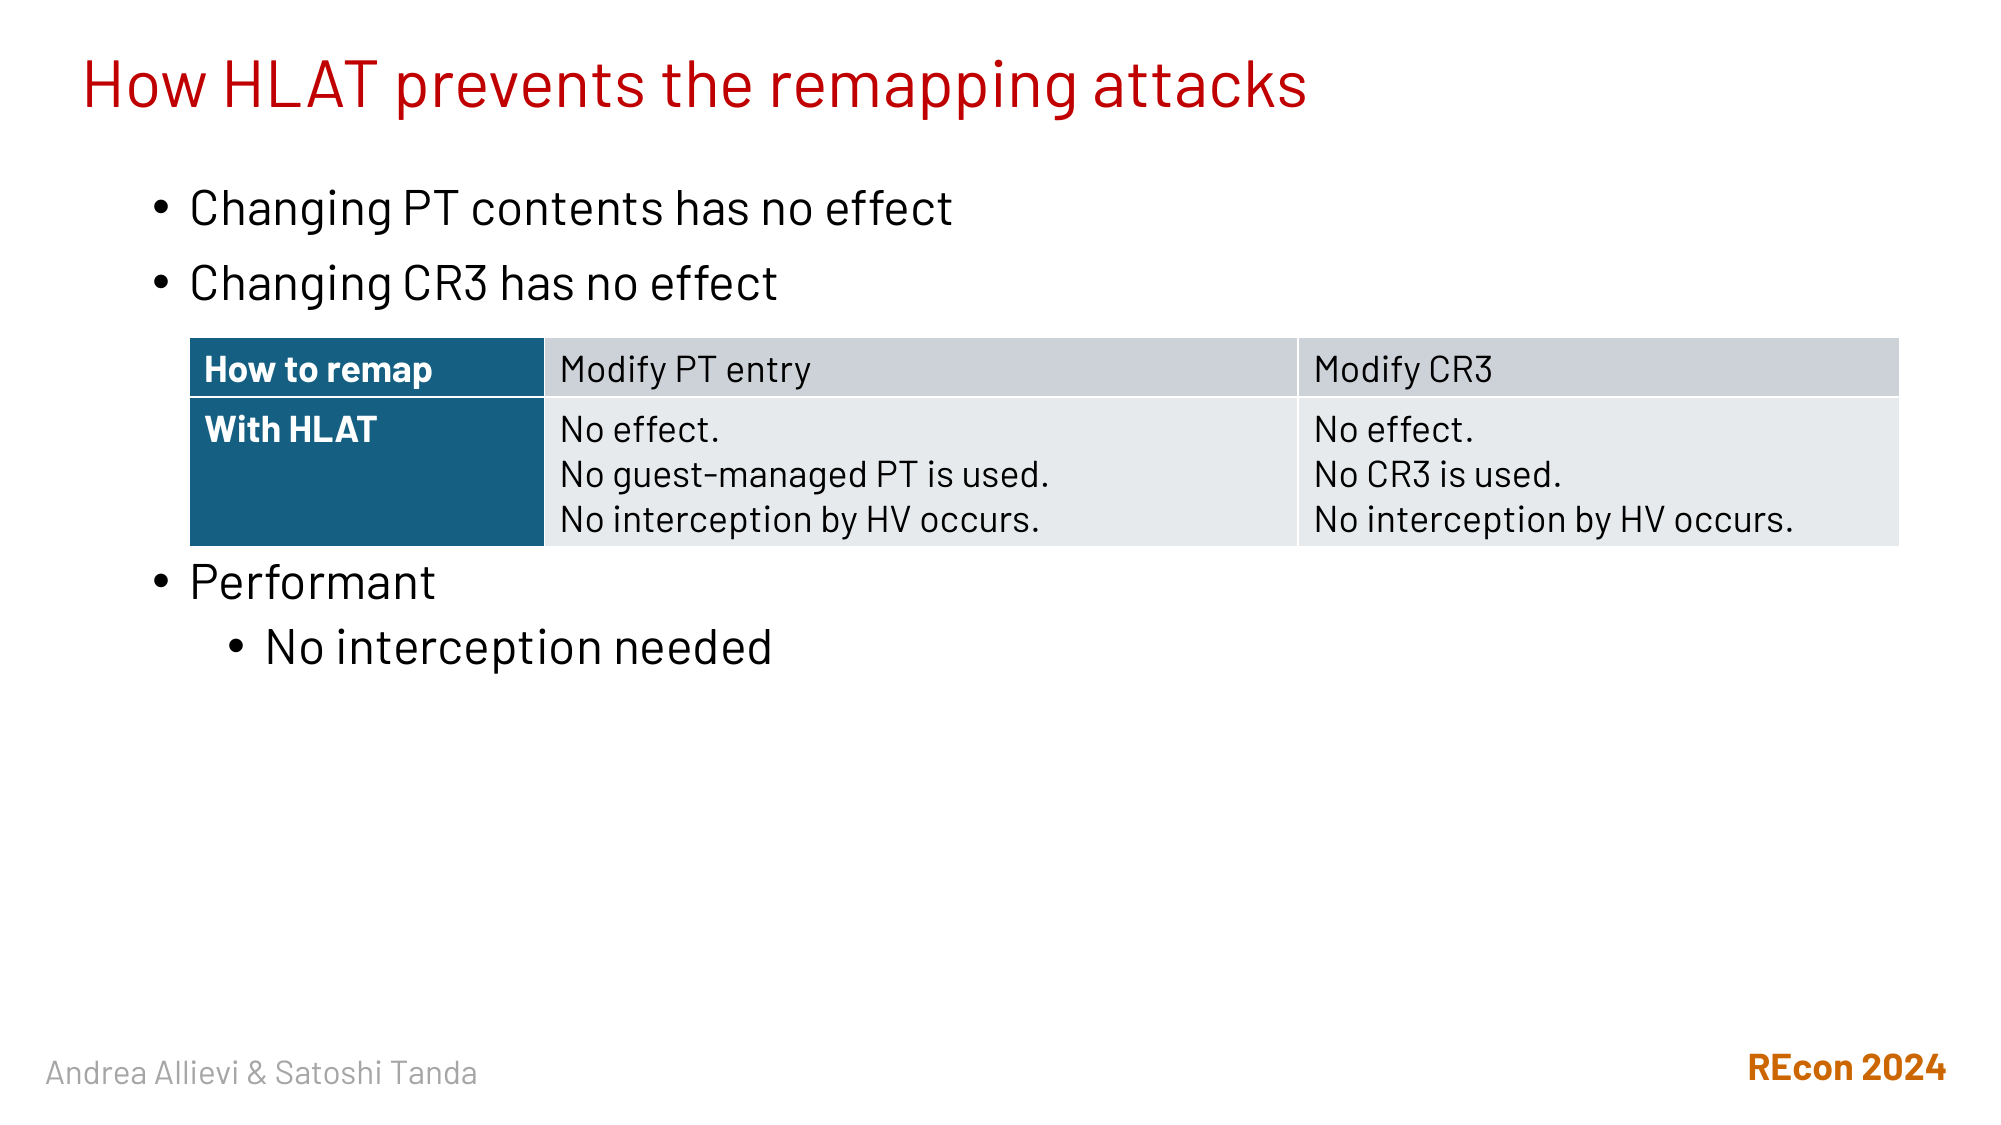

How HLAT prevents the remapping attacks
Changing PT contents has no effect
Changing CR3 has no effect

Performant
No interception needed
| How to remap | Modify PT entry | Modify CR3 |
| --- | --- | --- |
| With HLAT | No effect. No guest-managed PT is used. No interception by HV occurs. | No effect. No CR3 is used. No interception by HV occurs. |